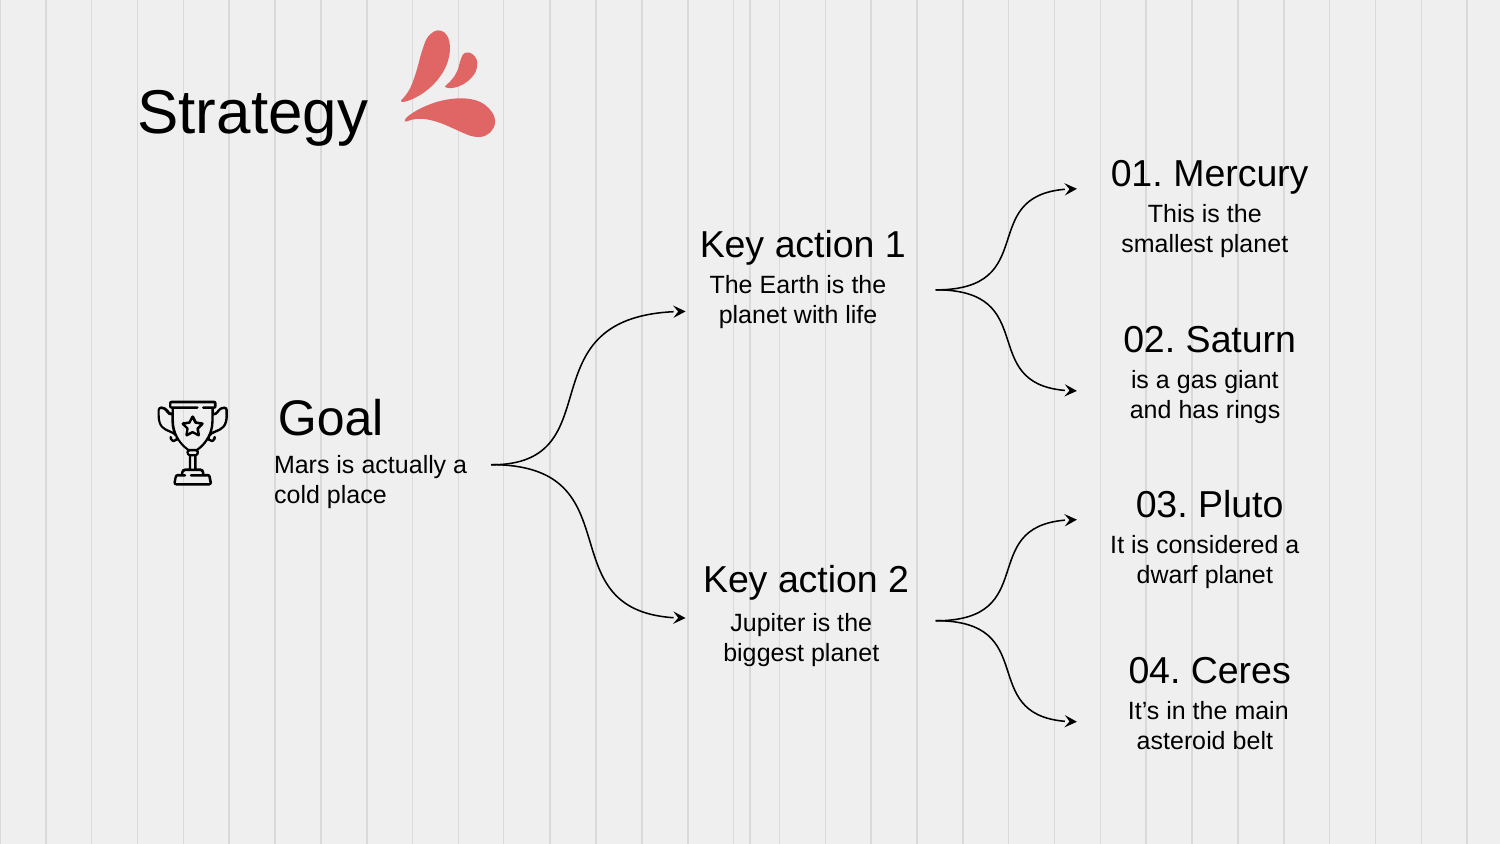

# Strategy

01. Mercury
This is the smallest planet
Key action 1
The Earth is the planet with life
02. Saturn
is a gas giant and has rings
Goal

Mars is actually a cold place
03. Pluto
It is considered a dwarf planet
Key action 2
Jupiter is the biggest planet

04. Ceres
 It’s in the main asteroid belt